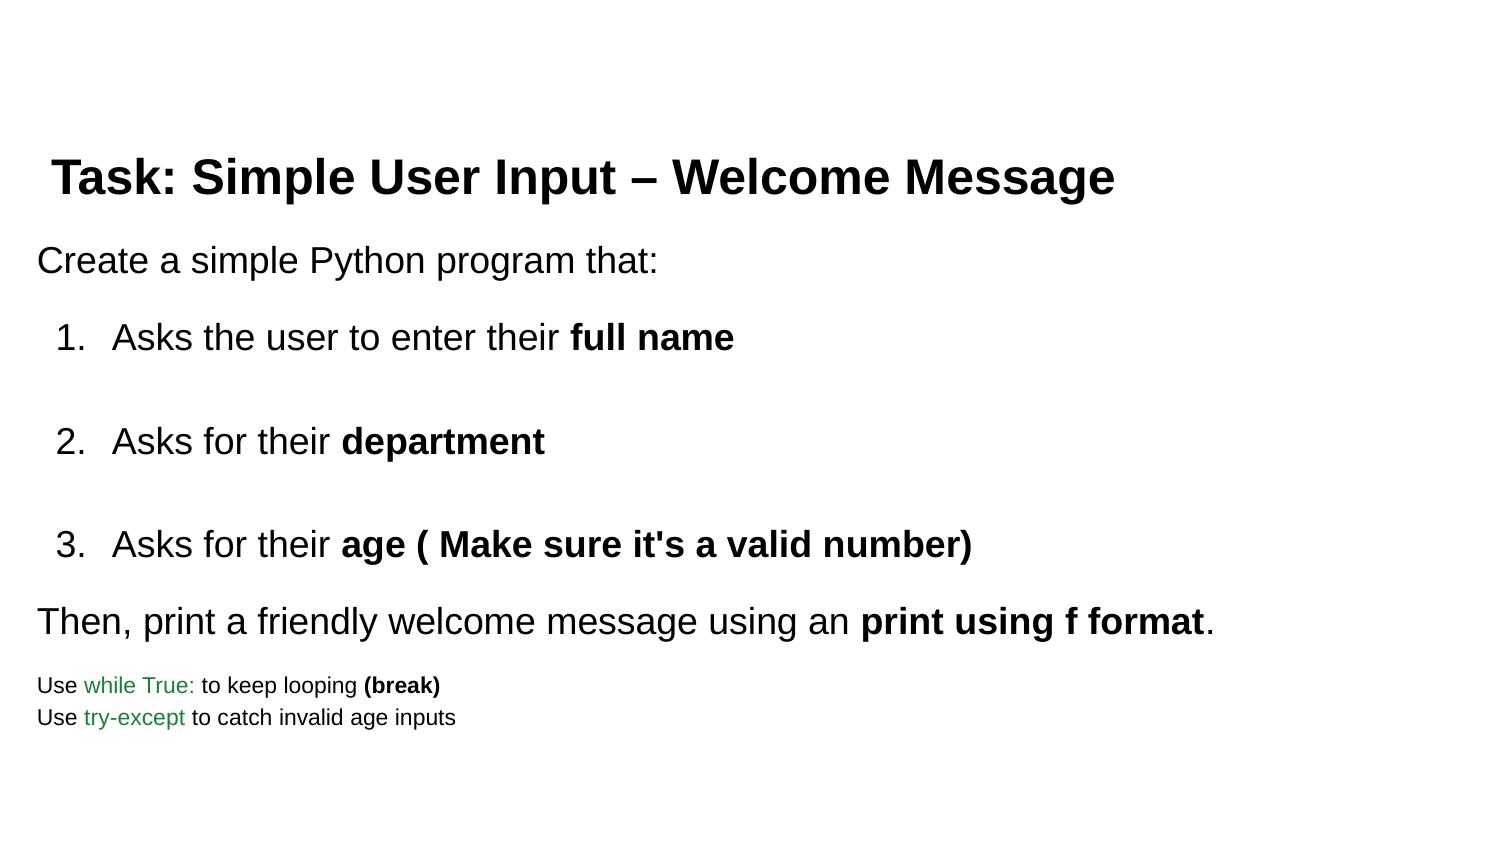

Task: Simple User Input – Welcome Message
Create a simple Python program that:
Asks the user to enter their full name
Asks for their department
Asks for their age ( Make sure it's a valid number)
Then, print a friendly welcome message using an print using f format.
Use while True: to keep looping (break)
Use try-except to catch invalid age inputs